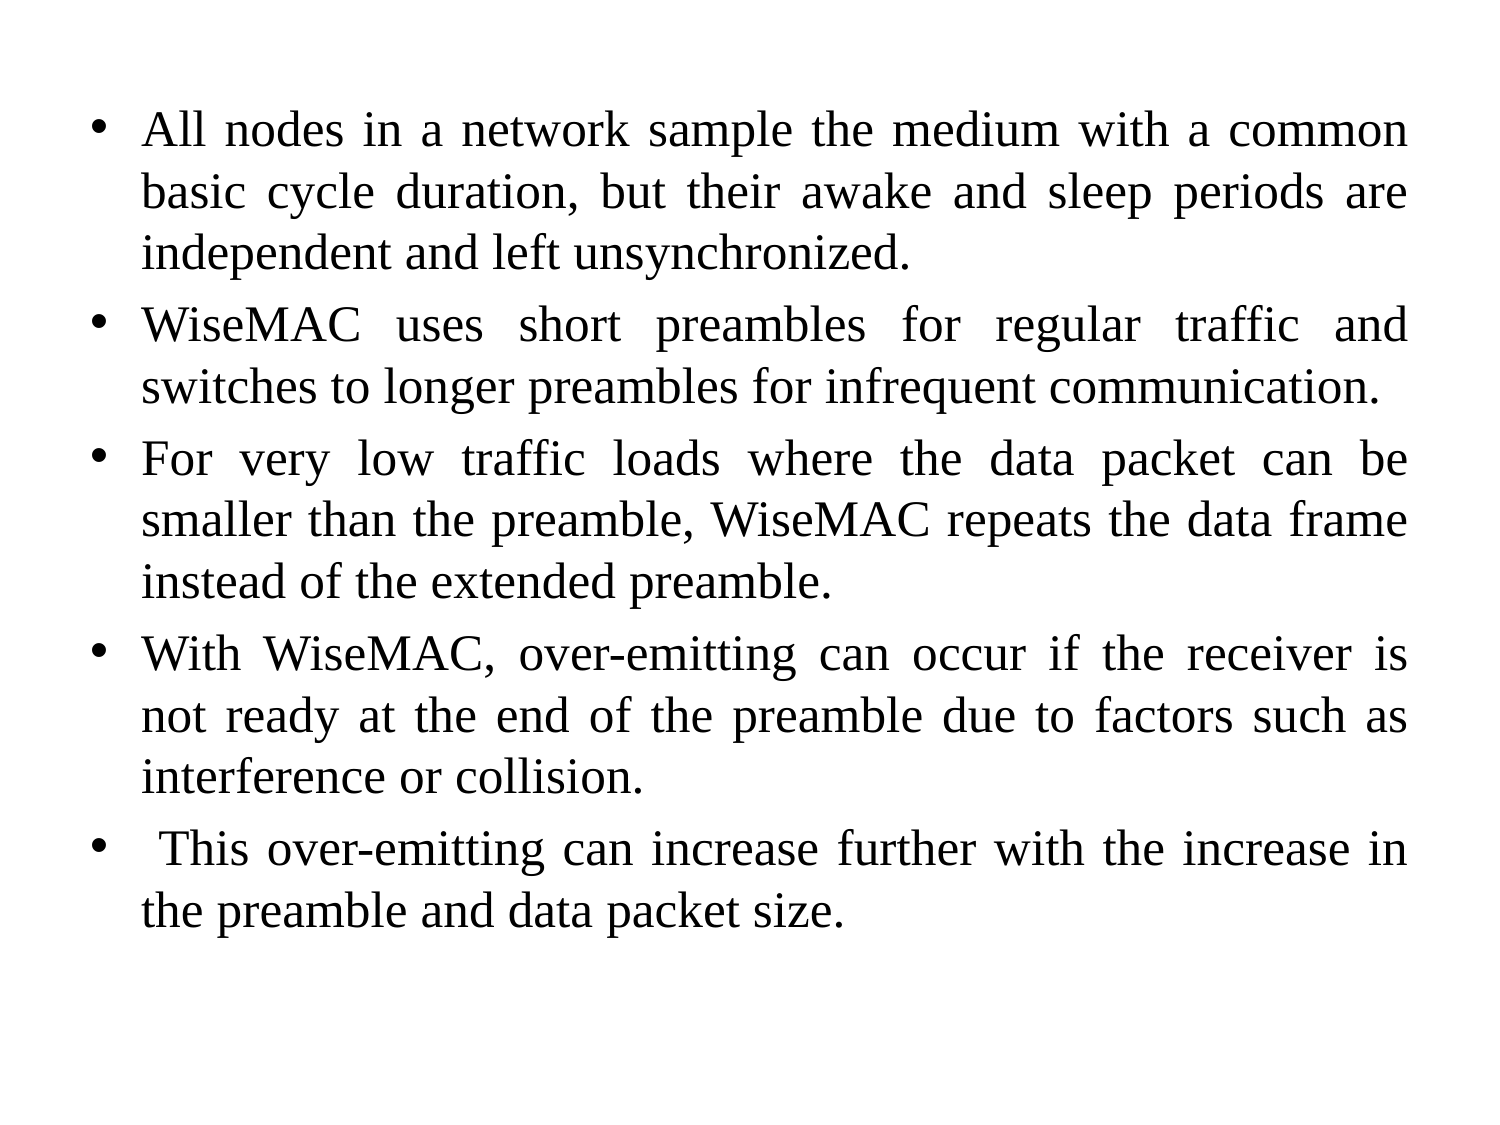

#
All nodes in a network sample the medium with a common basic cycle duration, but their awake and sleep periods are independent and left unsynchronized.
WiseMAC uses short preambles for regular traffic and switches to longer preambles for infrequent communication.
For very low traffic loads where the data packet can be smaller than the preamble, WiseMAC repeats the data frame instead of the extended preamble.
With WiseMAC, over-emitting can occur if the receiver is not ready at the end of the preamble due to factors such as interference or collision.
 This over-emitting can increase further with the increase in the preamble and data packet size.